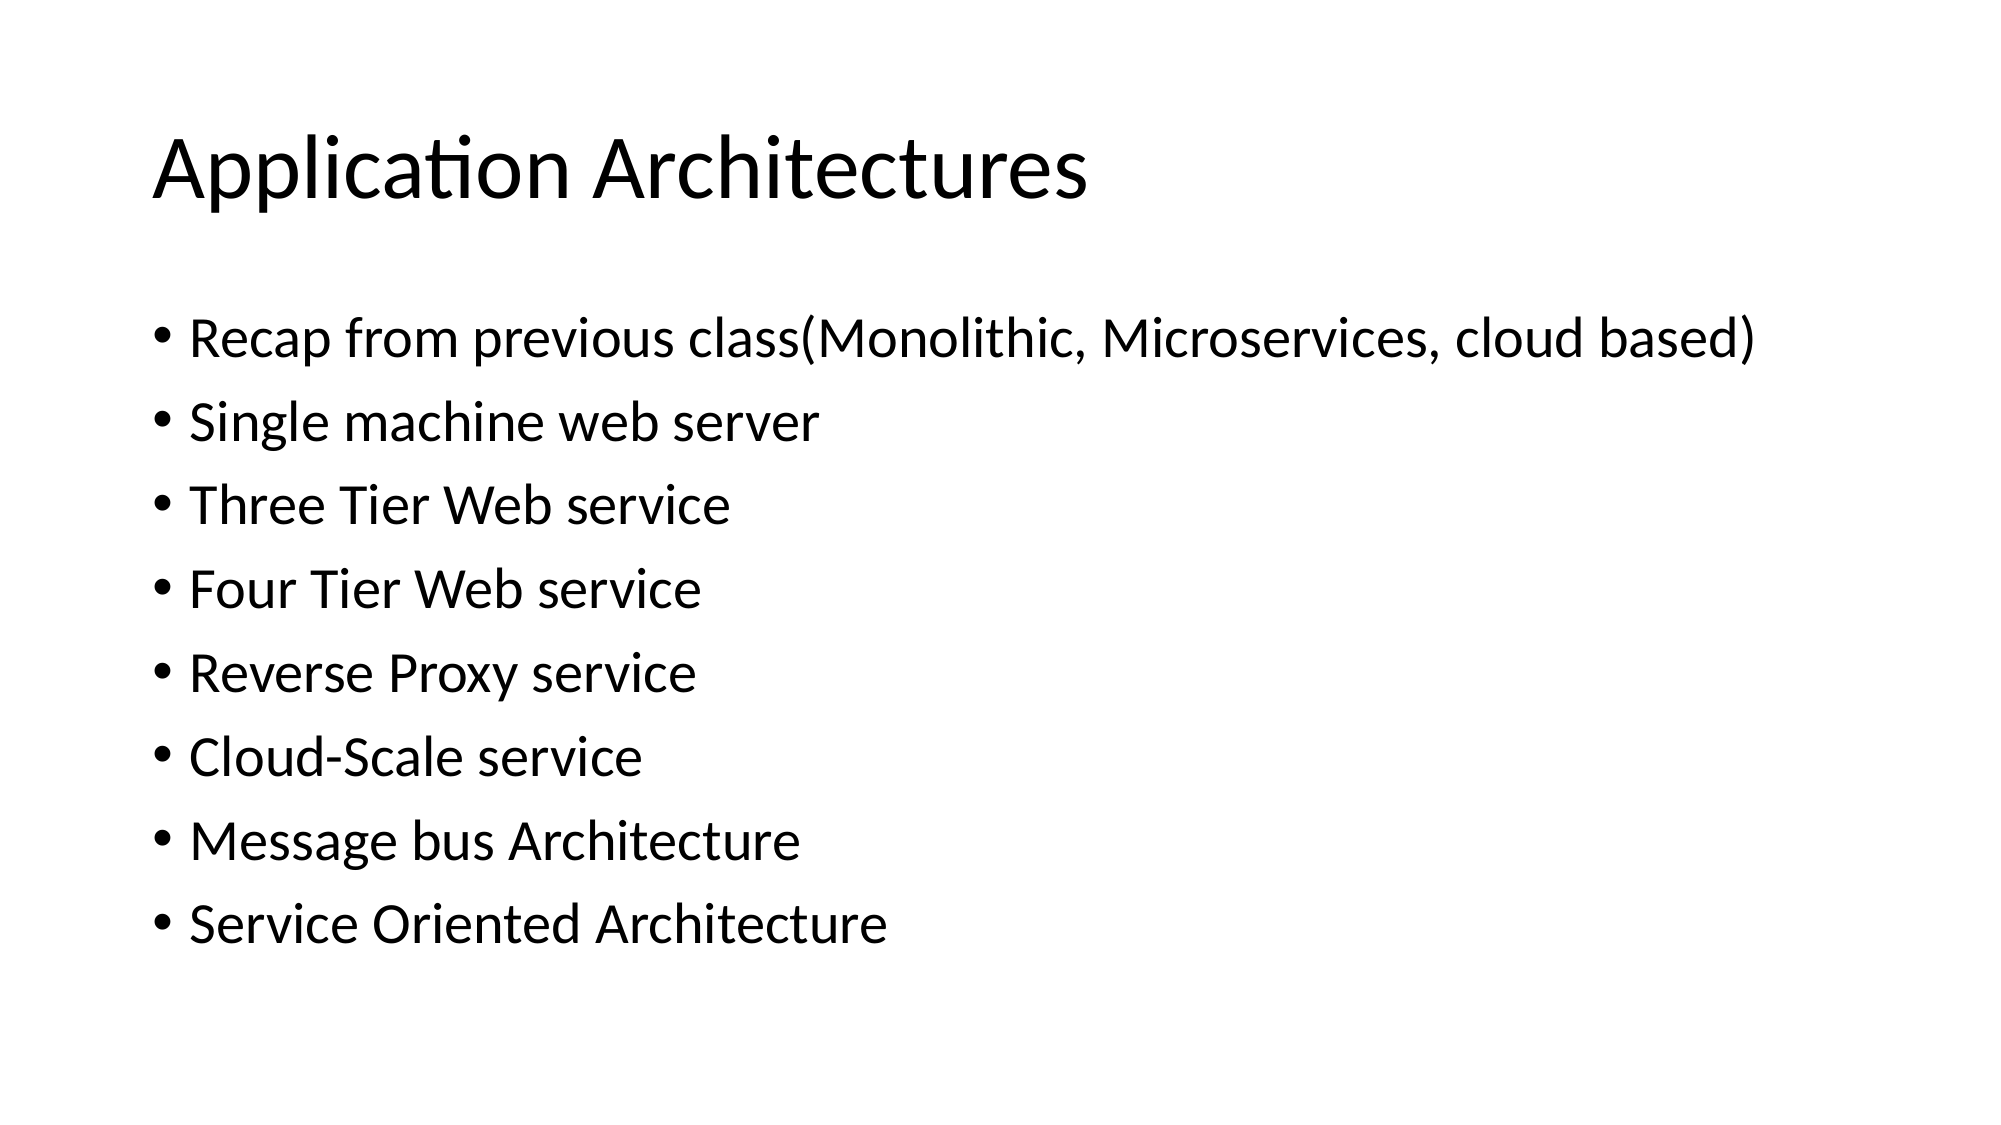

# Application Architectures
Recap from previous class(Monolithic, Microservices, cloud based)
Single machine web server
Three Tier Web service
Four Tier Web service
Reverse Proxy service
Cloud-Scale service
Message bus Architecture
Service Oriented Architecture